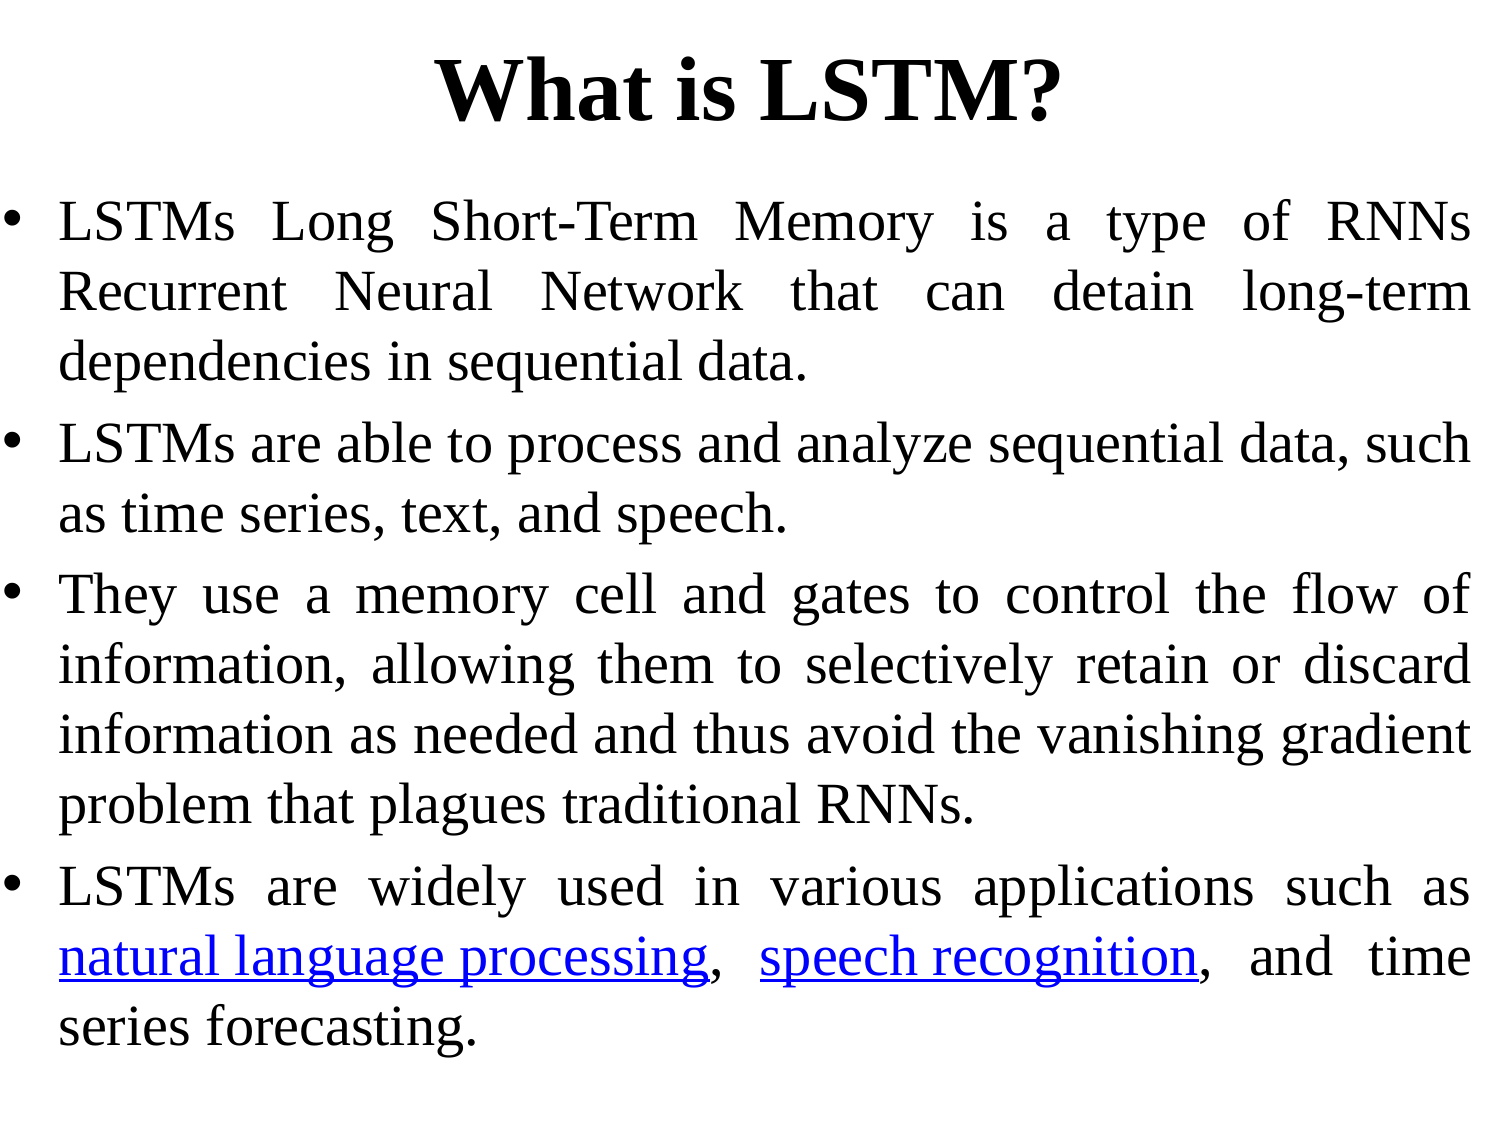

# What is LSTM?
LSTMs Long Short-Term Memory is a type of RNNs Recurrent Neural Network that can detain long-term dependencies in sequential data.
LSTMs are able to process and analyze sequential data, such as time series, text, and speech.
They use a memory cell and gates to control the flow of information, allowing them to selectively retain or discard information as needed and thus avoid the vanishing gradient problem that plagues traditional RNNs.
LSTMs are widely used in various applications such as natural language processing, speech recognition, and time series forecasting.